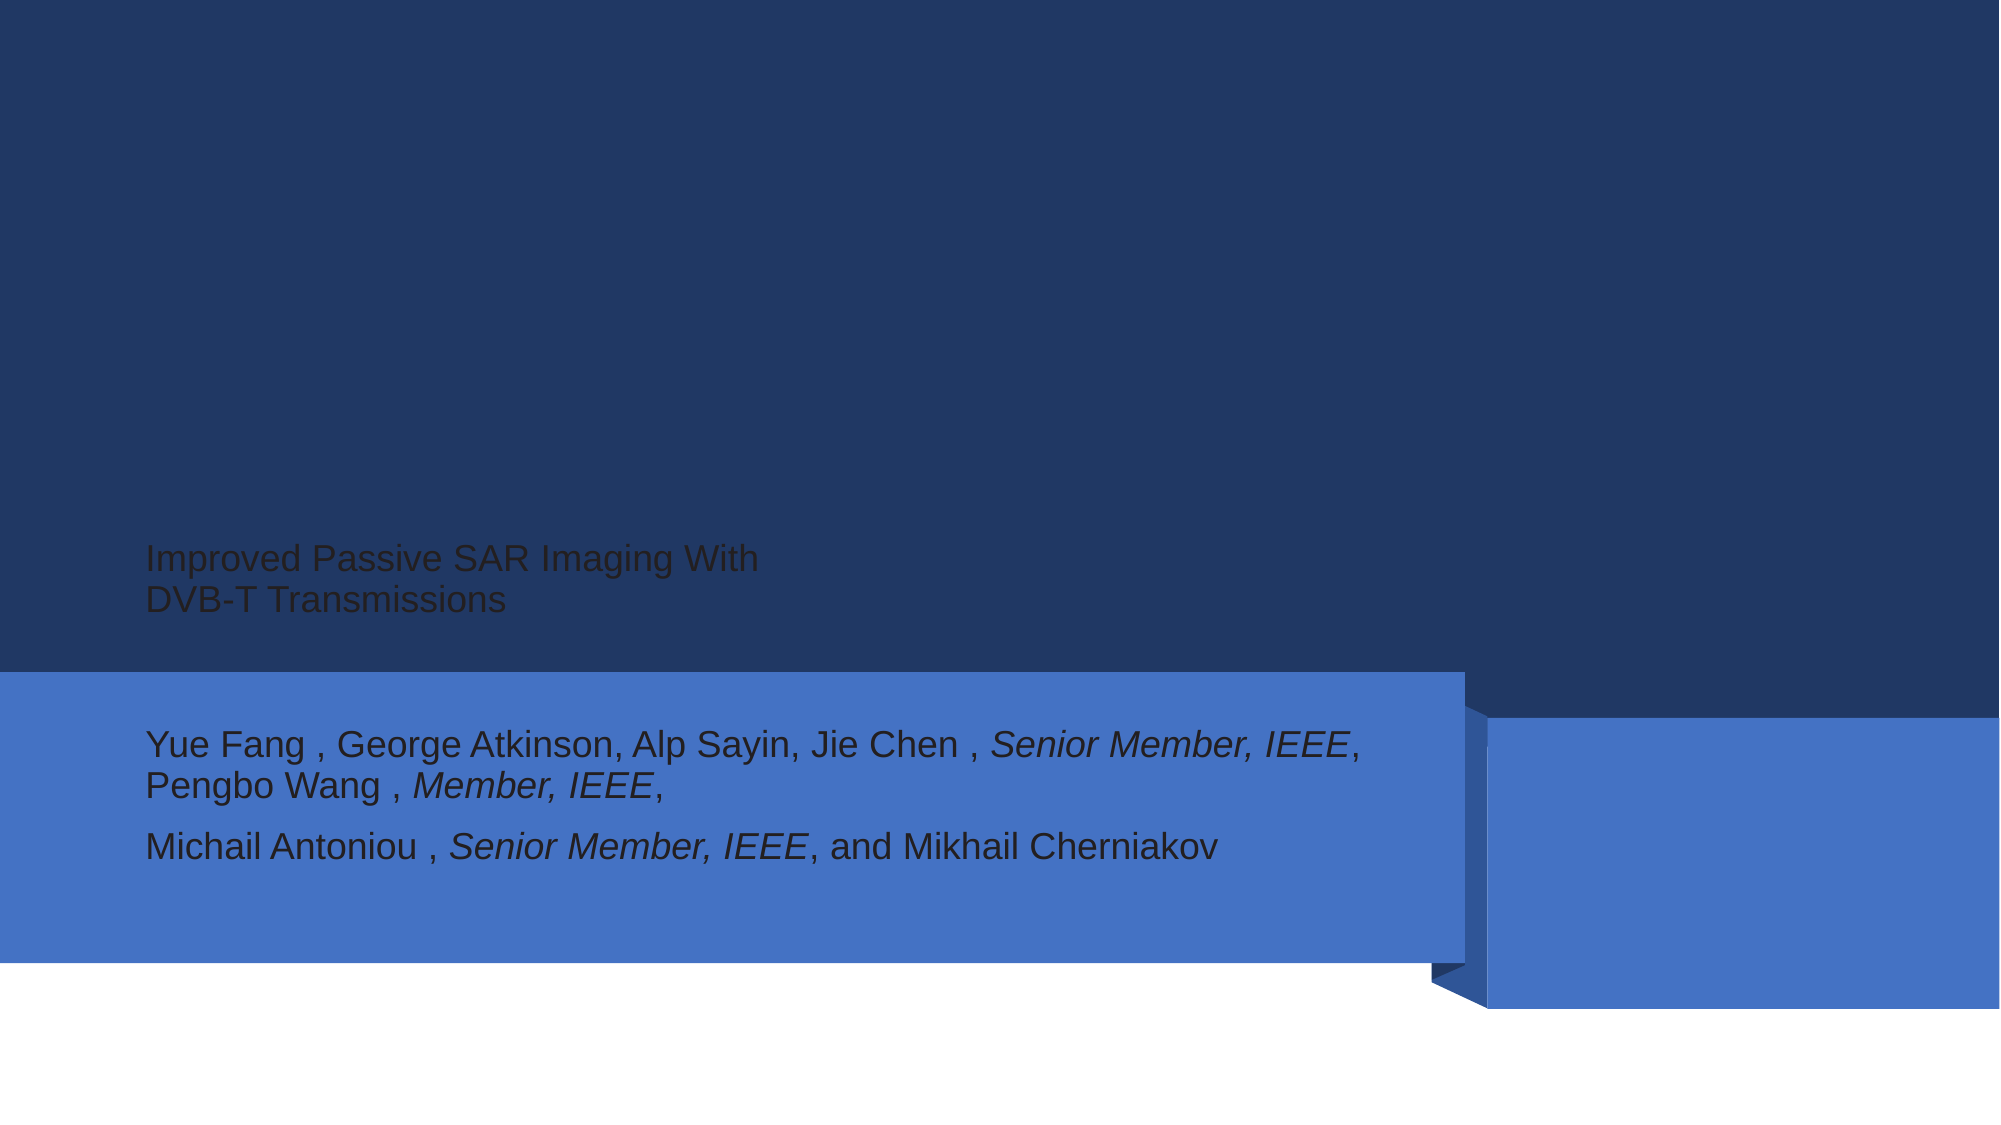

# Improved Passive SAR Imaging With DVB-T Transmissions

Yue Fang , George Atkinson, Alp Sayin, Jie Chen , Senior Member, IEEE, Pengbo Wang , Member, IEEE,
Michail Antoniou , Senior Member, IEEE, and Mikhail Cherniakov